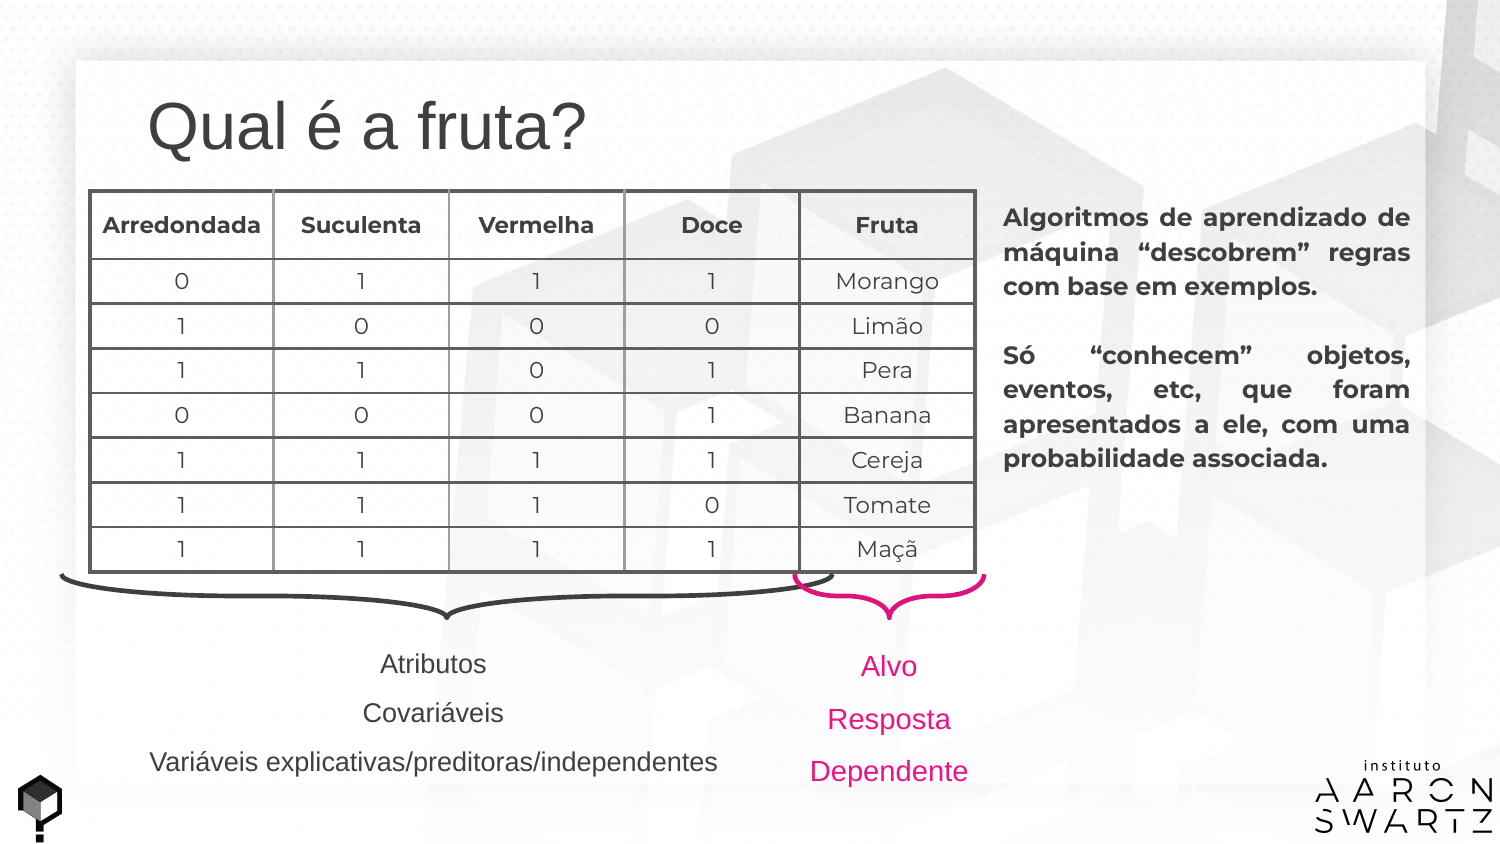

Qual é a fruta?
| Arredondada | Suculenta | Vermelha | Doce | Fruta |
| --- | --- | --- | --- | --- |
| 0 | 1 | 1 | 1 | Morango |
| 1 | 0 | 0 | 0 | Limão |
| 1 | 1 | 0 | 1 | Pera |
| 0 | 0 | 0 | 1 | Banana |
| 1 | 1 | 1 | 1 | Cereja |
| 1 | 1 | 1 | 0 | Tomate |
| 1 | 1 | 1 | 1 | Maçã |
Algoritmos de aprendizado de máquina “descobrem” regras com base em exemplos.

Só “conhecem” objetos, eventos, etc, que foram apresentados a ele, com uma probabilidade associada.

Alvo
Resposta
Dependente

Atributos
Covariáveis
Variáveis explicativas/preditoras/independentes